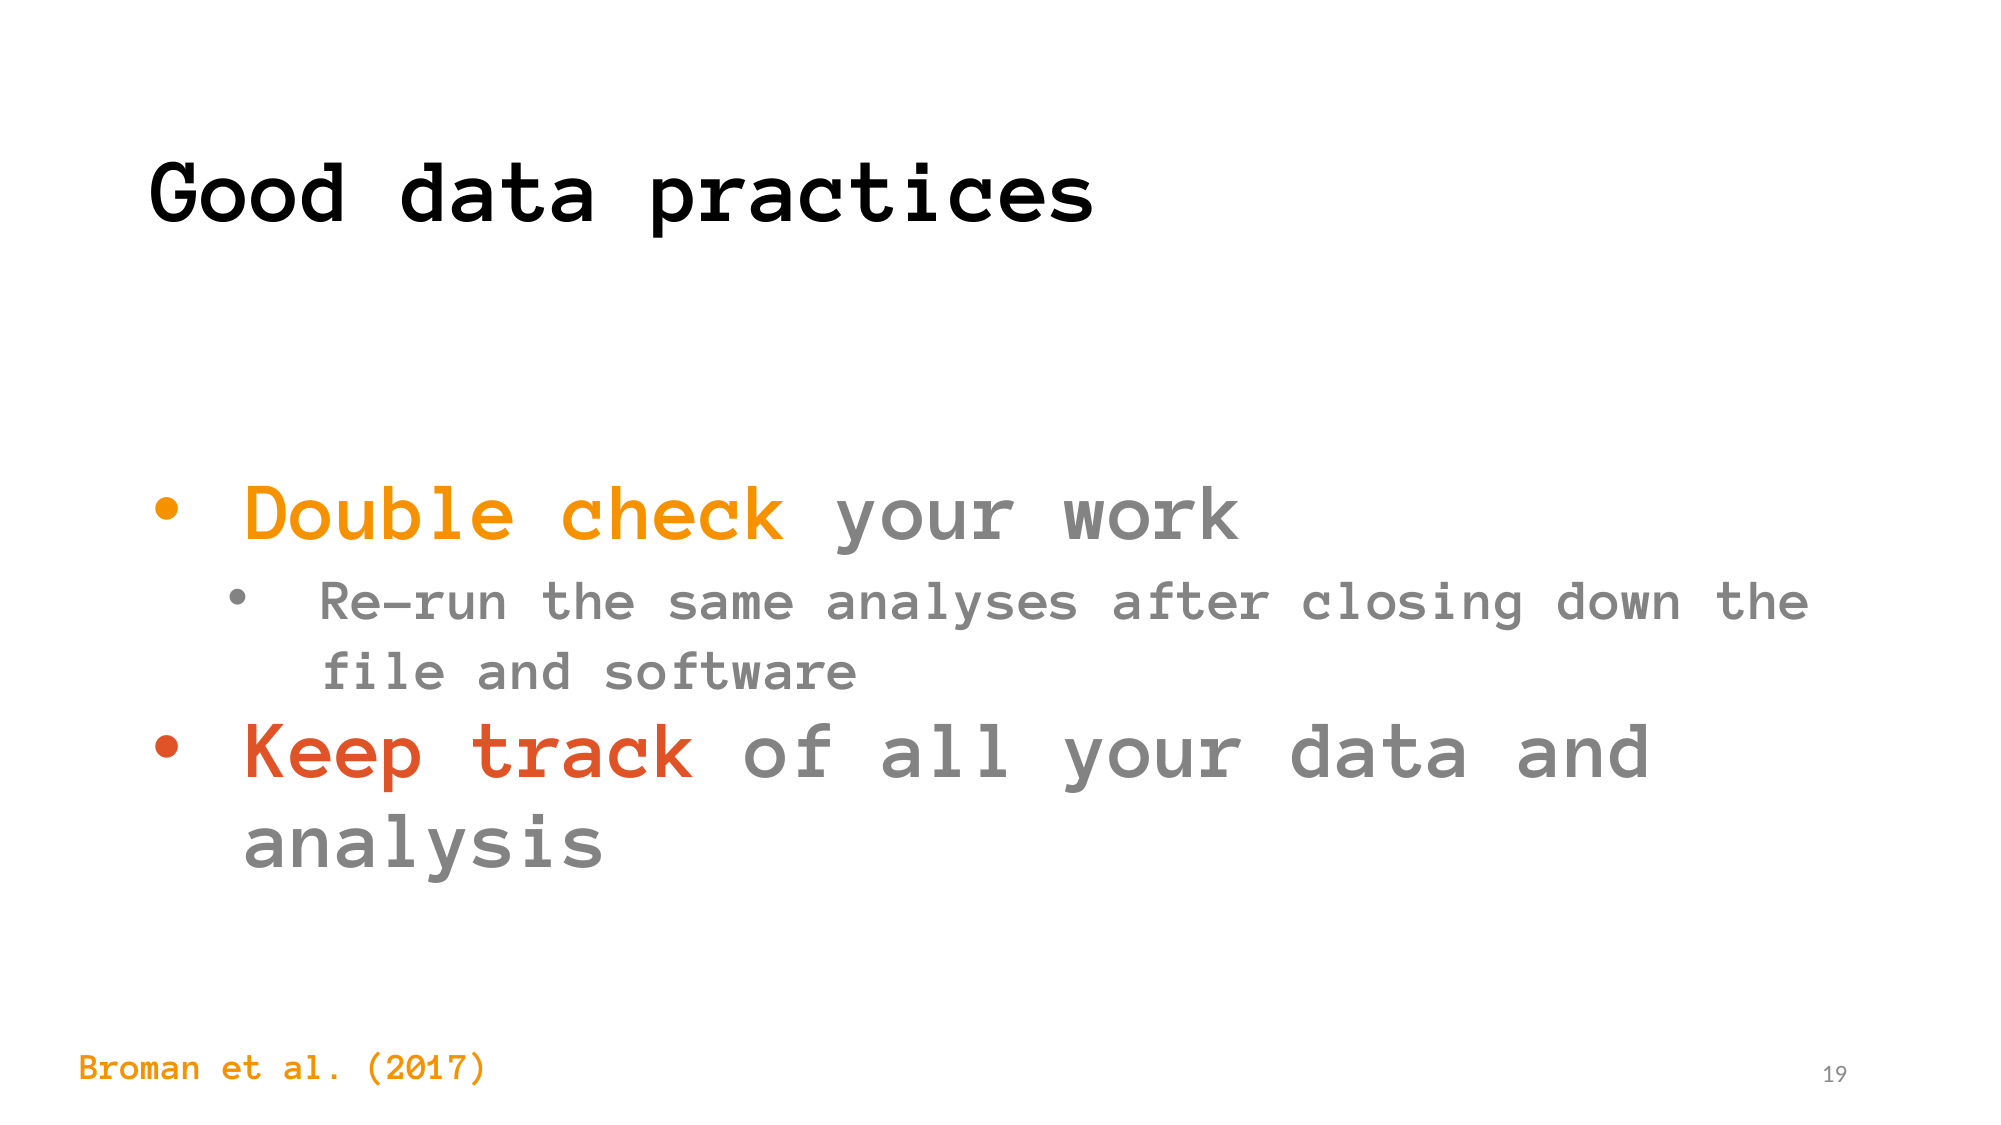

# Good data practices
Double check your work
Re-run the same analyses after closing down the file and software
Keep track of all your data and analysis
Broman et al. (2017)
19